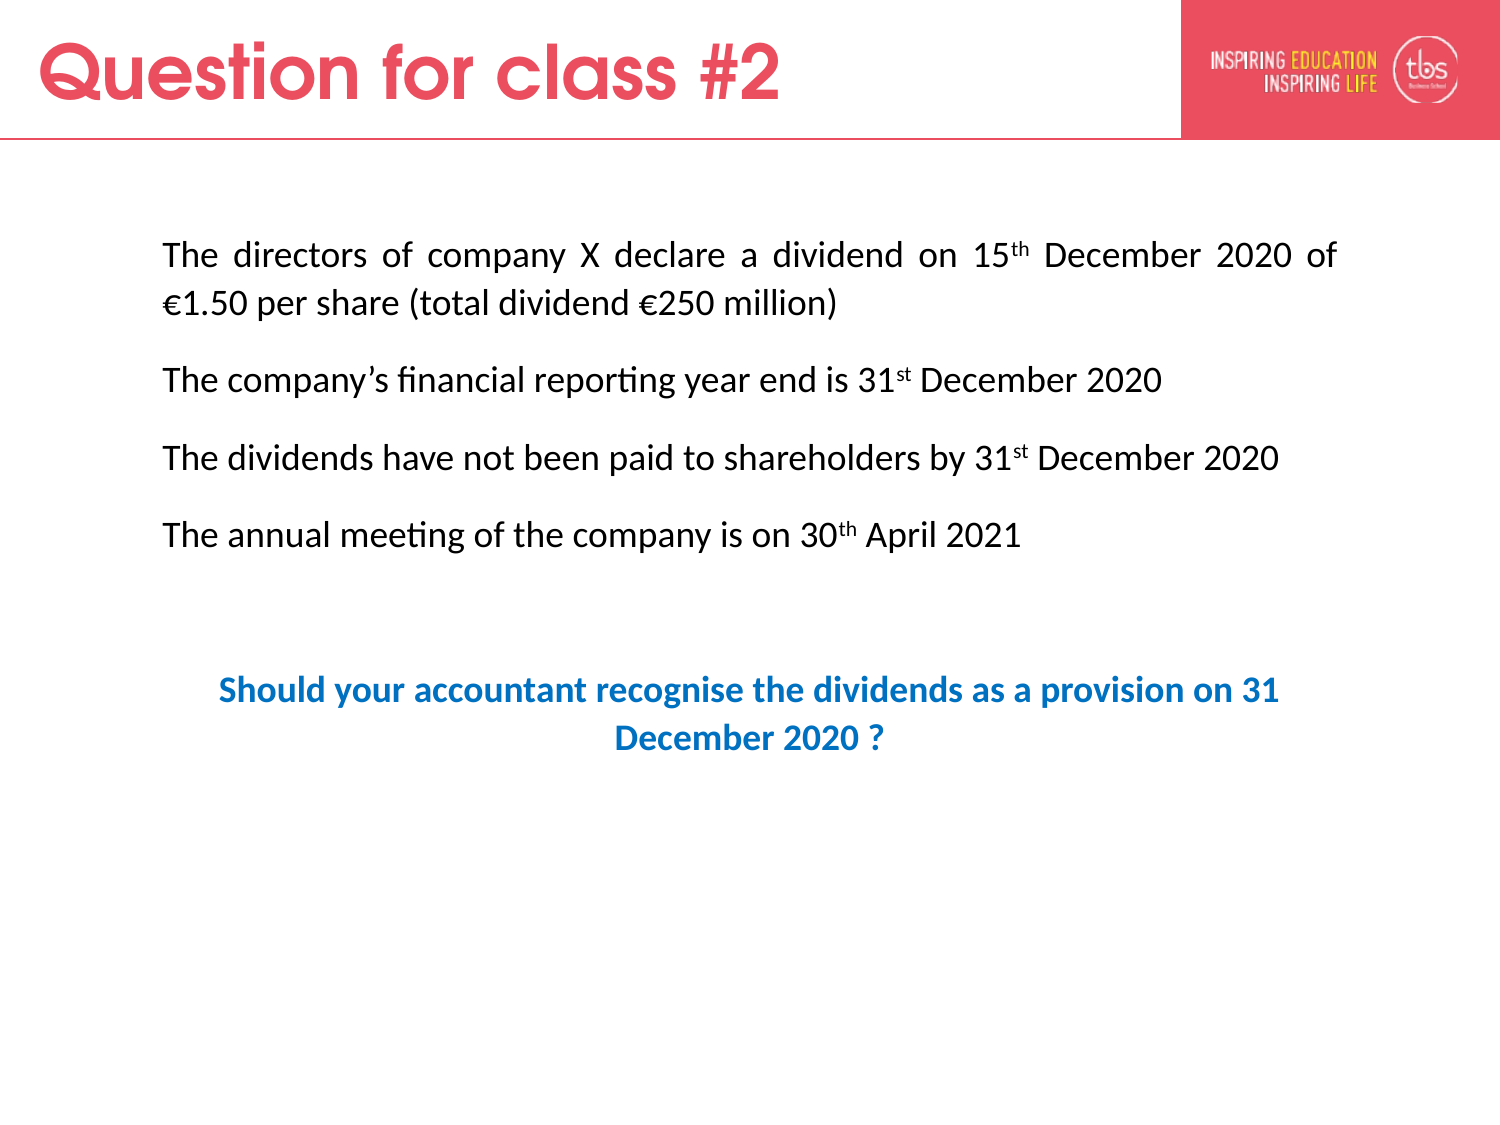

# Question for class #2
The directors of company X declare a dividend on 15th December 2020 of €1.50 per share (total dividend €250 million)
The company’s financial reporting year end is 31st December 2020
The dividends have not been paid to shareholders by 31st December 2020
The annual meeting of the company is on 30th April 2021

Should your accountant recognise the dividends as a provision on 31 December 2020 ?